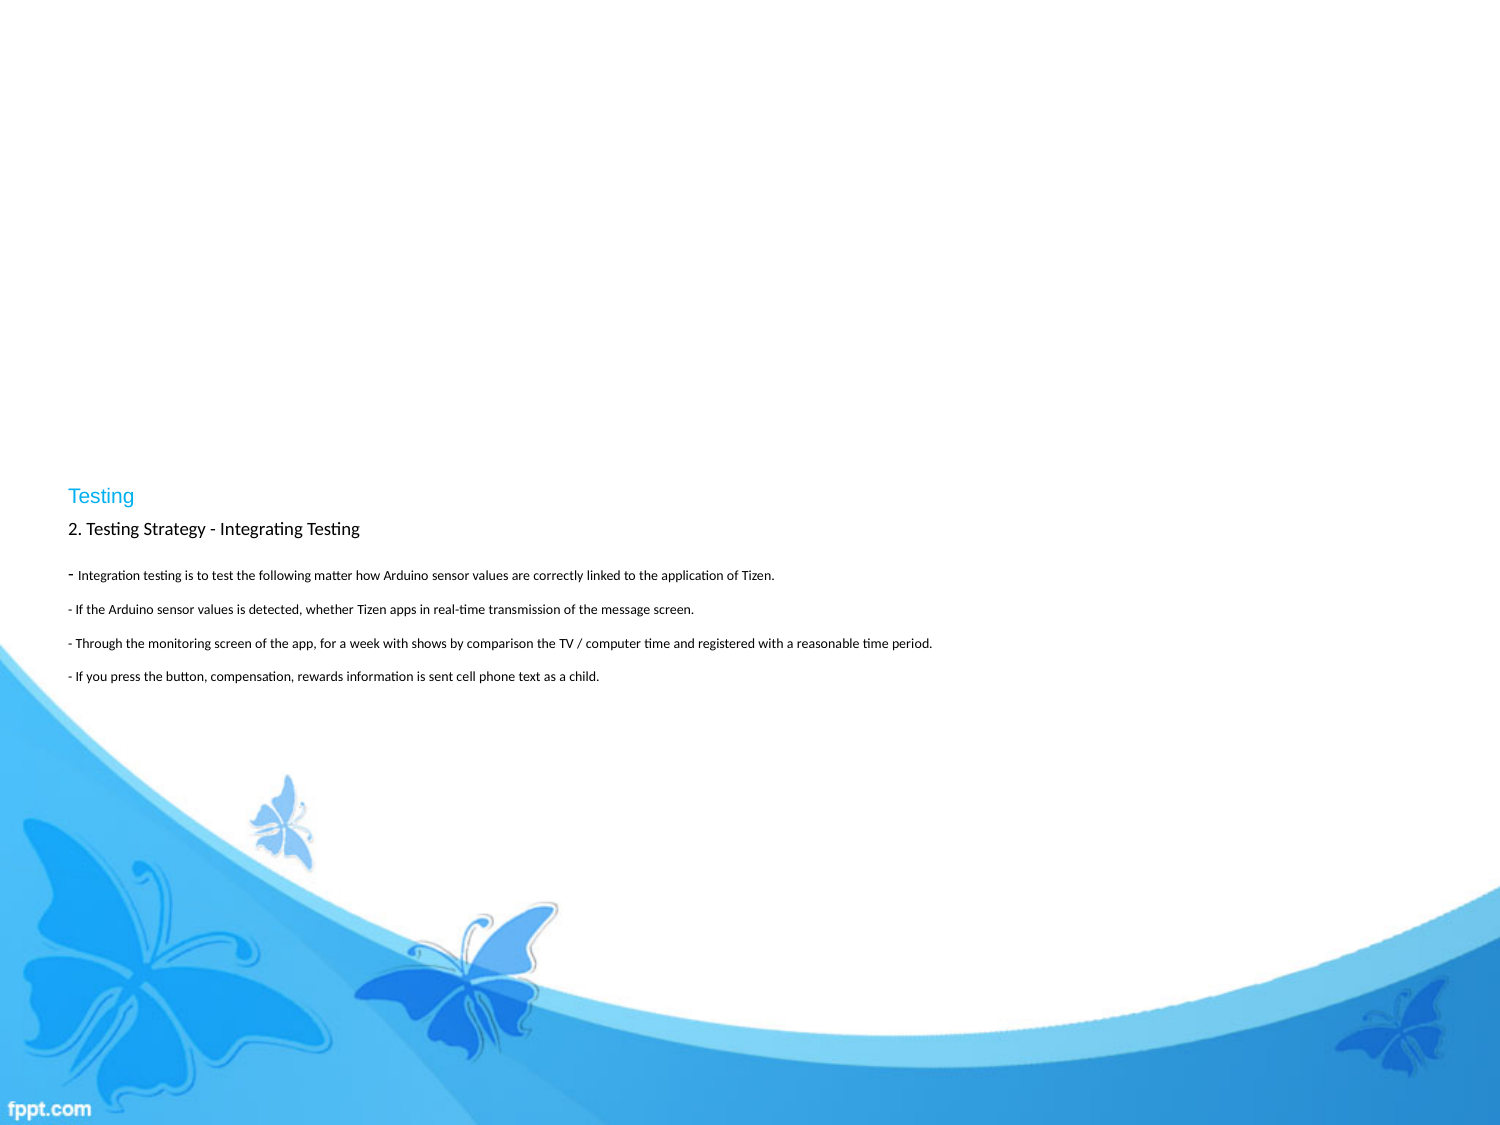

# Testing 2. Testing Strategy - Integrating Testing - Integration testing is to test the following matter how Arduino sensor values are correctly linked to the application of Tizen. - If the Arduino sensor values is detected, whether Tizen apps in real-time transmission of the message screen.   - Through the monitoring screen of the app, for a week with shows by comparison the TV / computer time and registered with a reasonable time period.   - If you press the button, compensation, rewards information is sent cell phone text as a child.